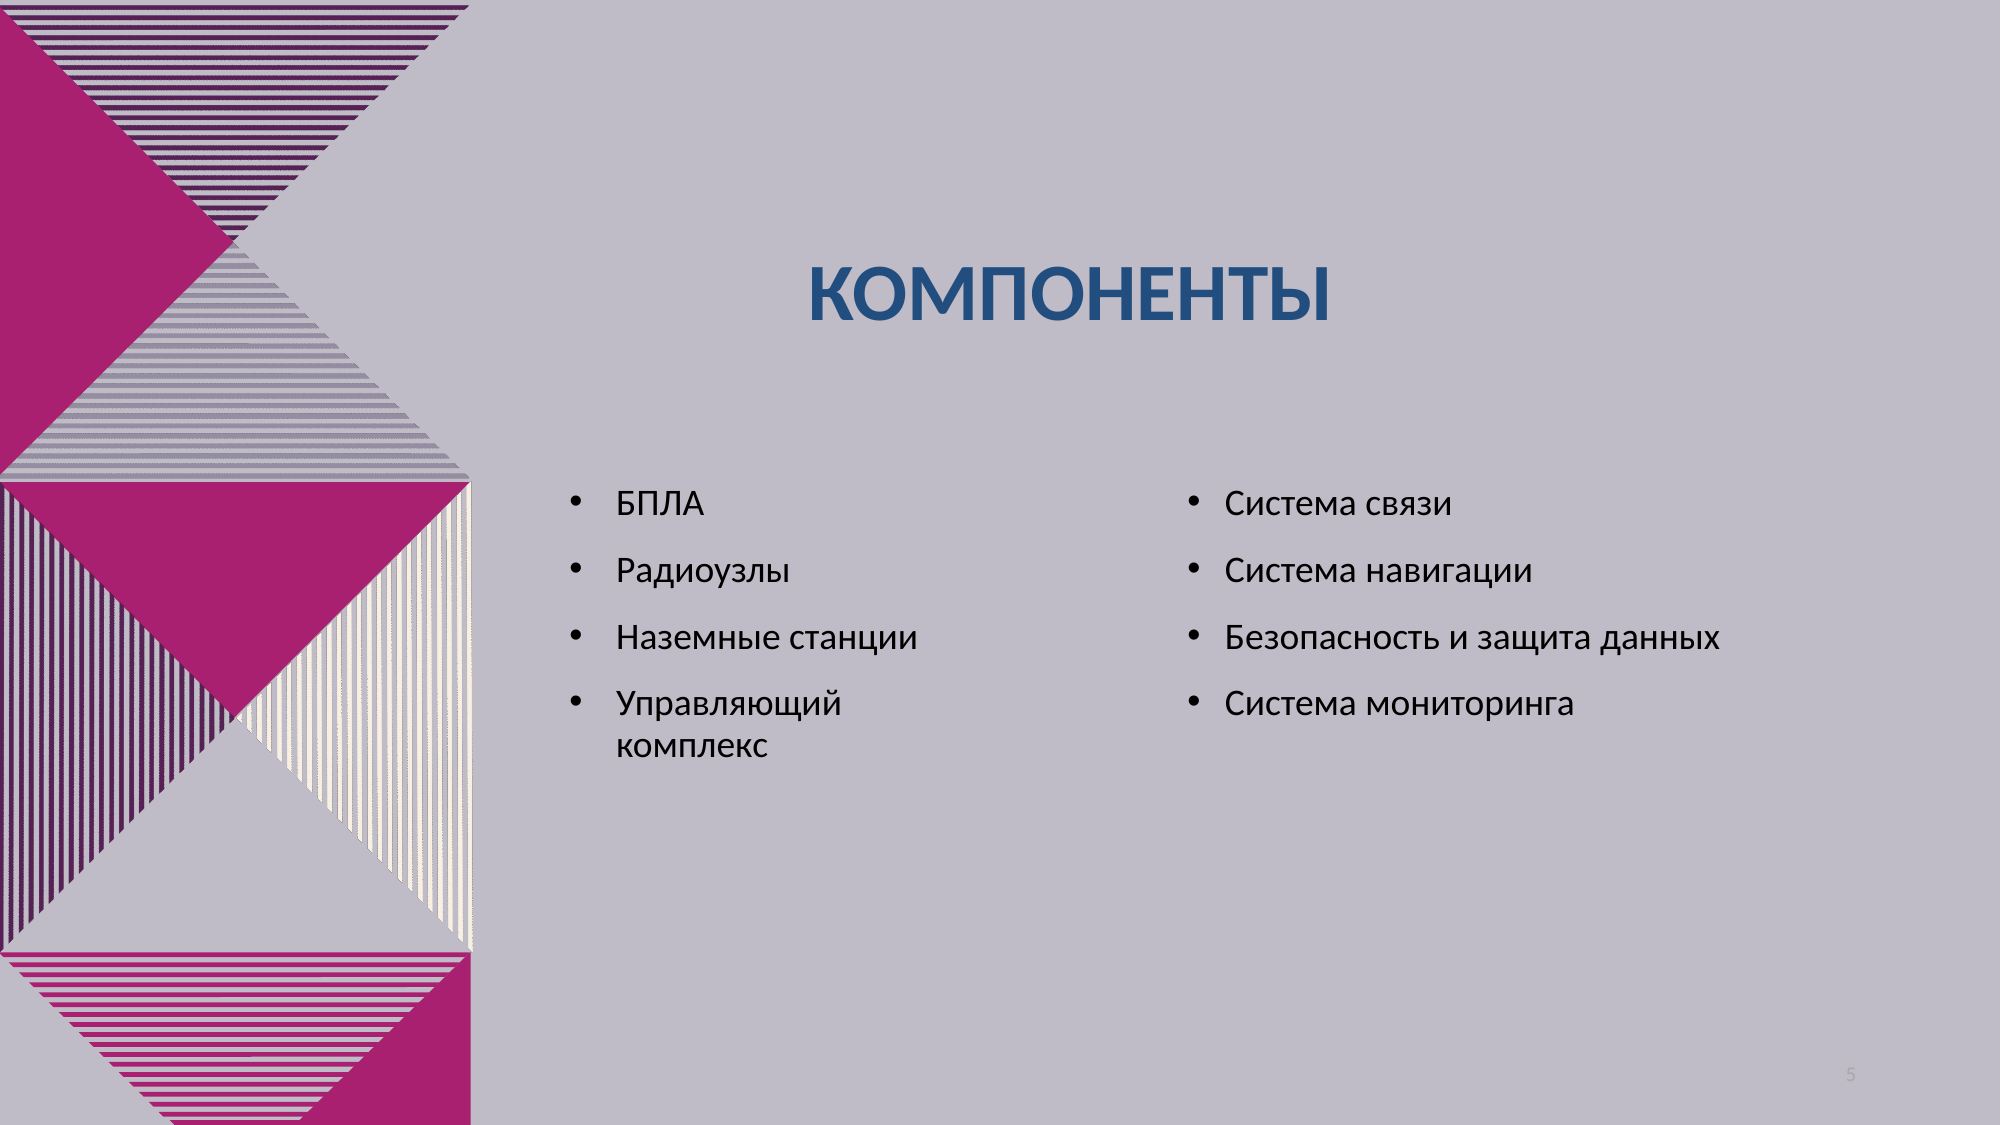

# кОМПОНЕНТЫ
БПЛА
Радиоузлы
Наземные станции
Управляющий комплекс

Система связи
Система навигации
Безопасность и защита данных
Система мониторинга

5